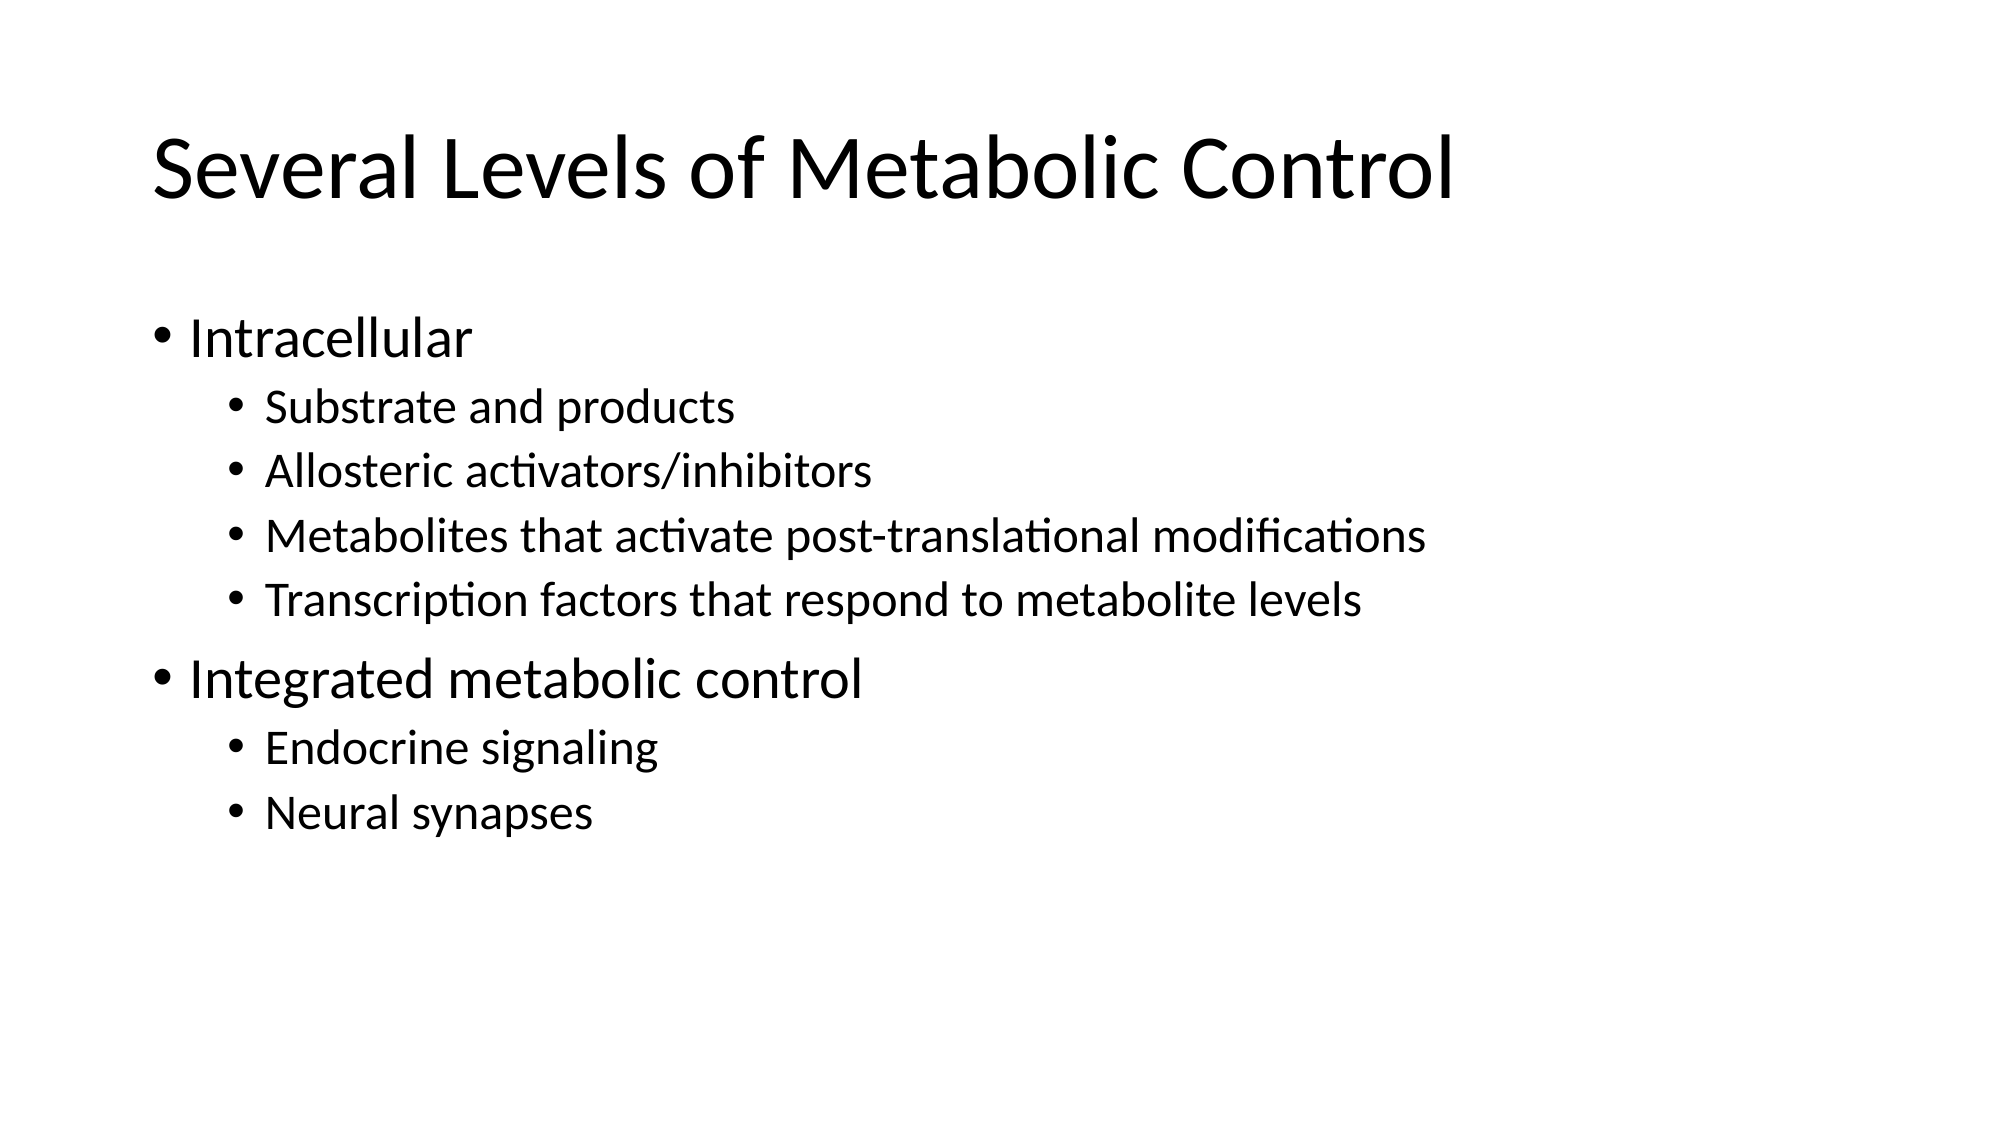

# Several Levels of Metabolic Control
Intracellular
Substrate and products
Allosteric activators/inhibitors
Metabolites that activate post-translational modifications
Transcription factors that respond to metabolite levels
Integrated metabolic control
Endocrine signaling
Neural synapses